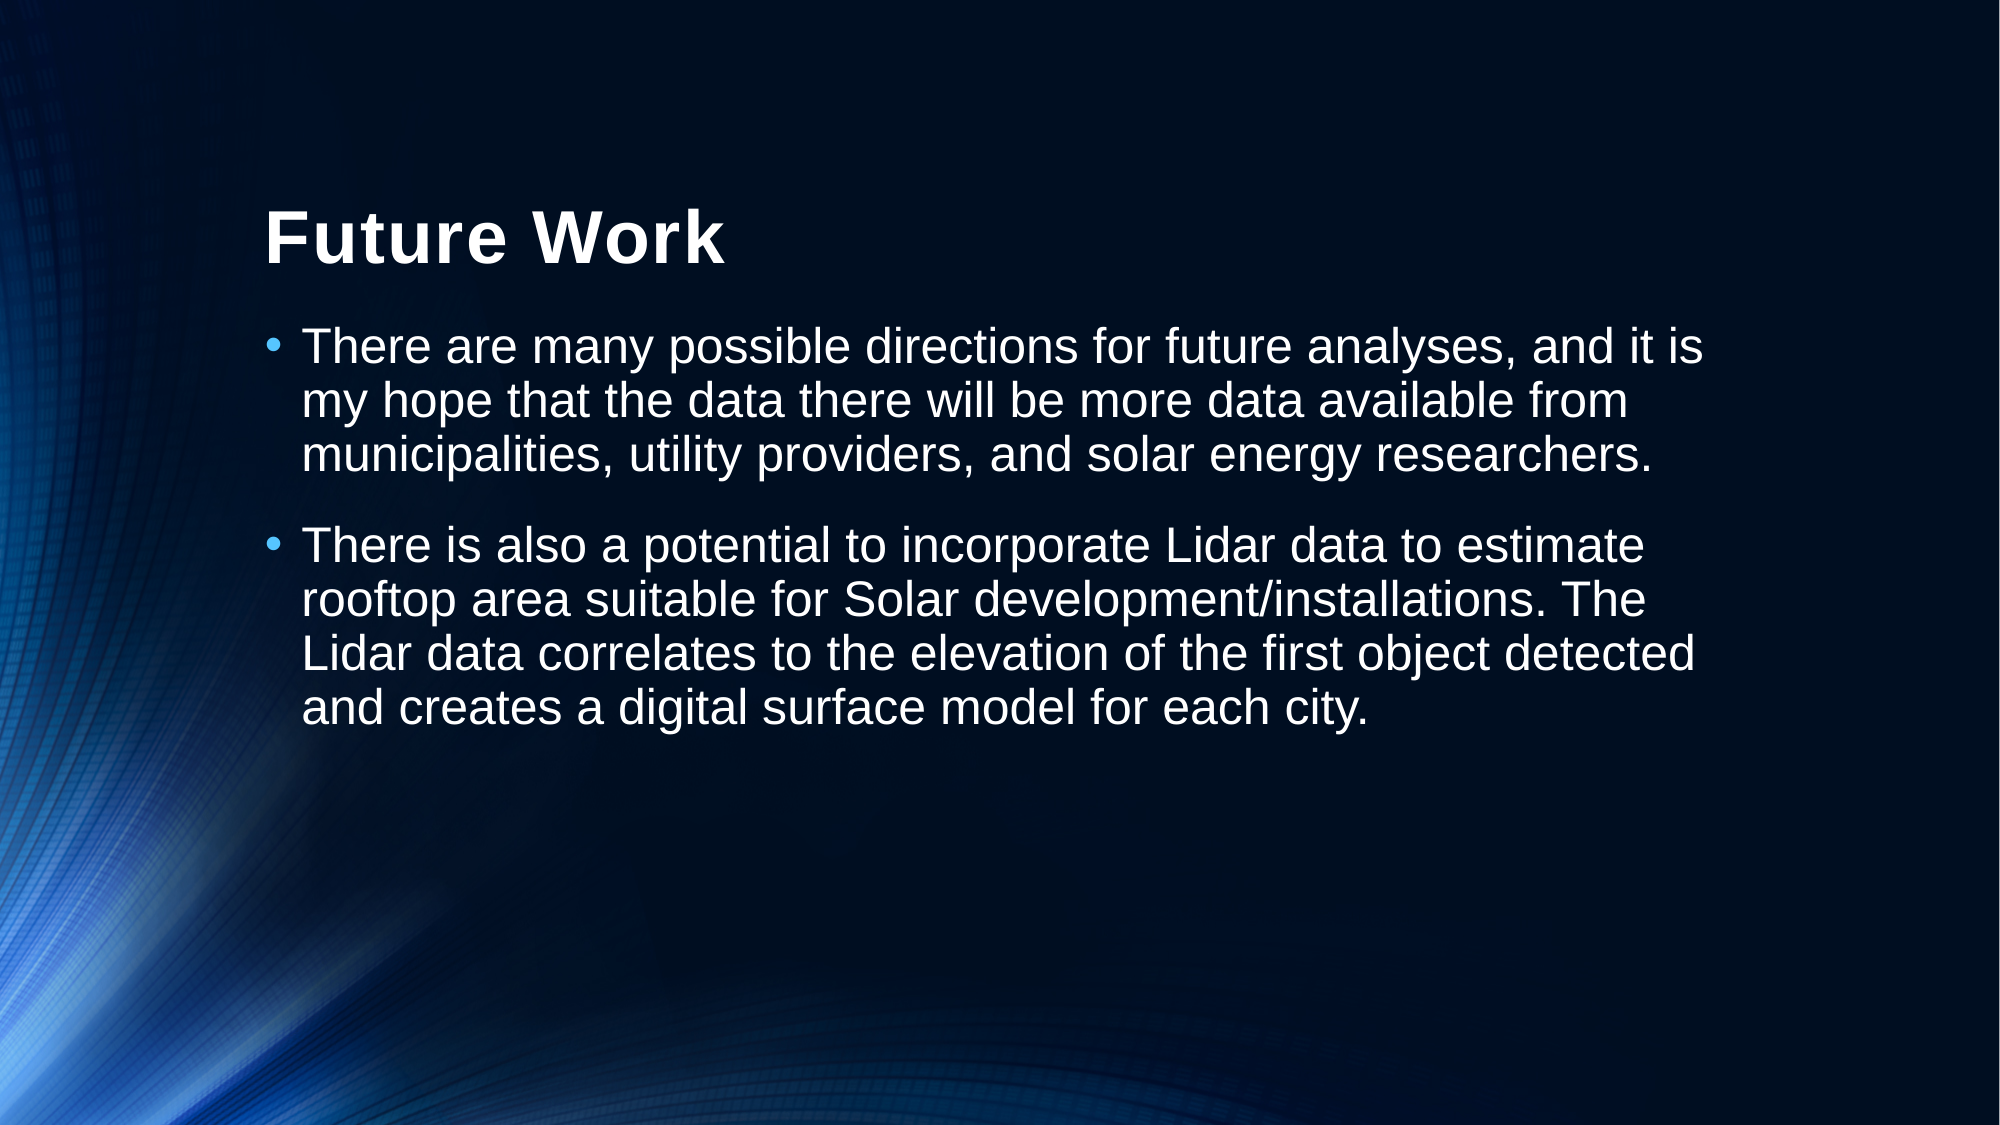

# Future Work
There are many possible directions for future analyses, and it is my hope that the data there will be more data available from municipalities, utility providers, and solar energy researchers.
There is also a potential to incorporate Lidar data to estimate rooftop area suitable for Solar development/installations. The Lidar data correlates to the elevation of the first object detected and creates a digital surface model for each city.